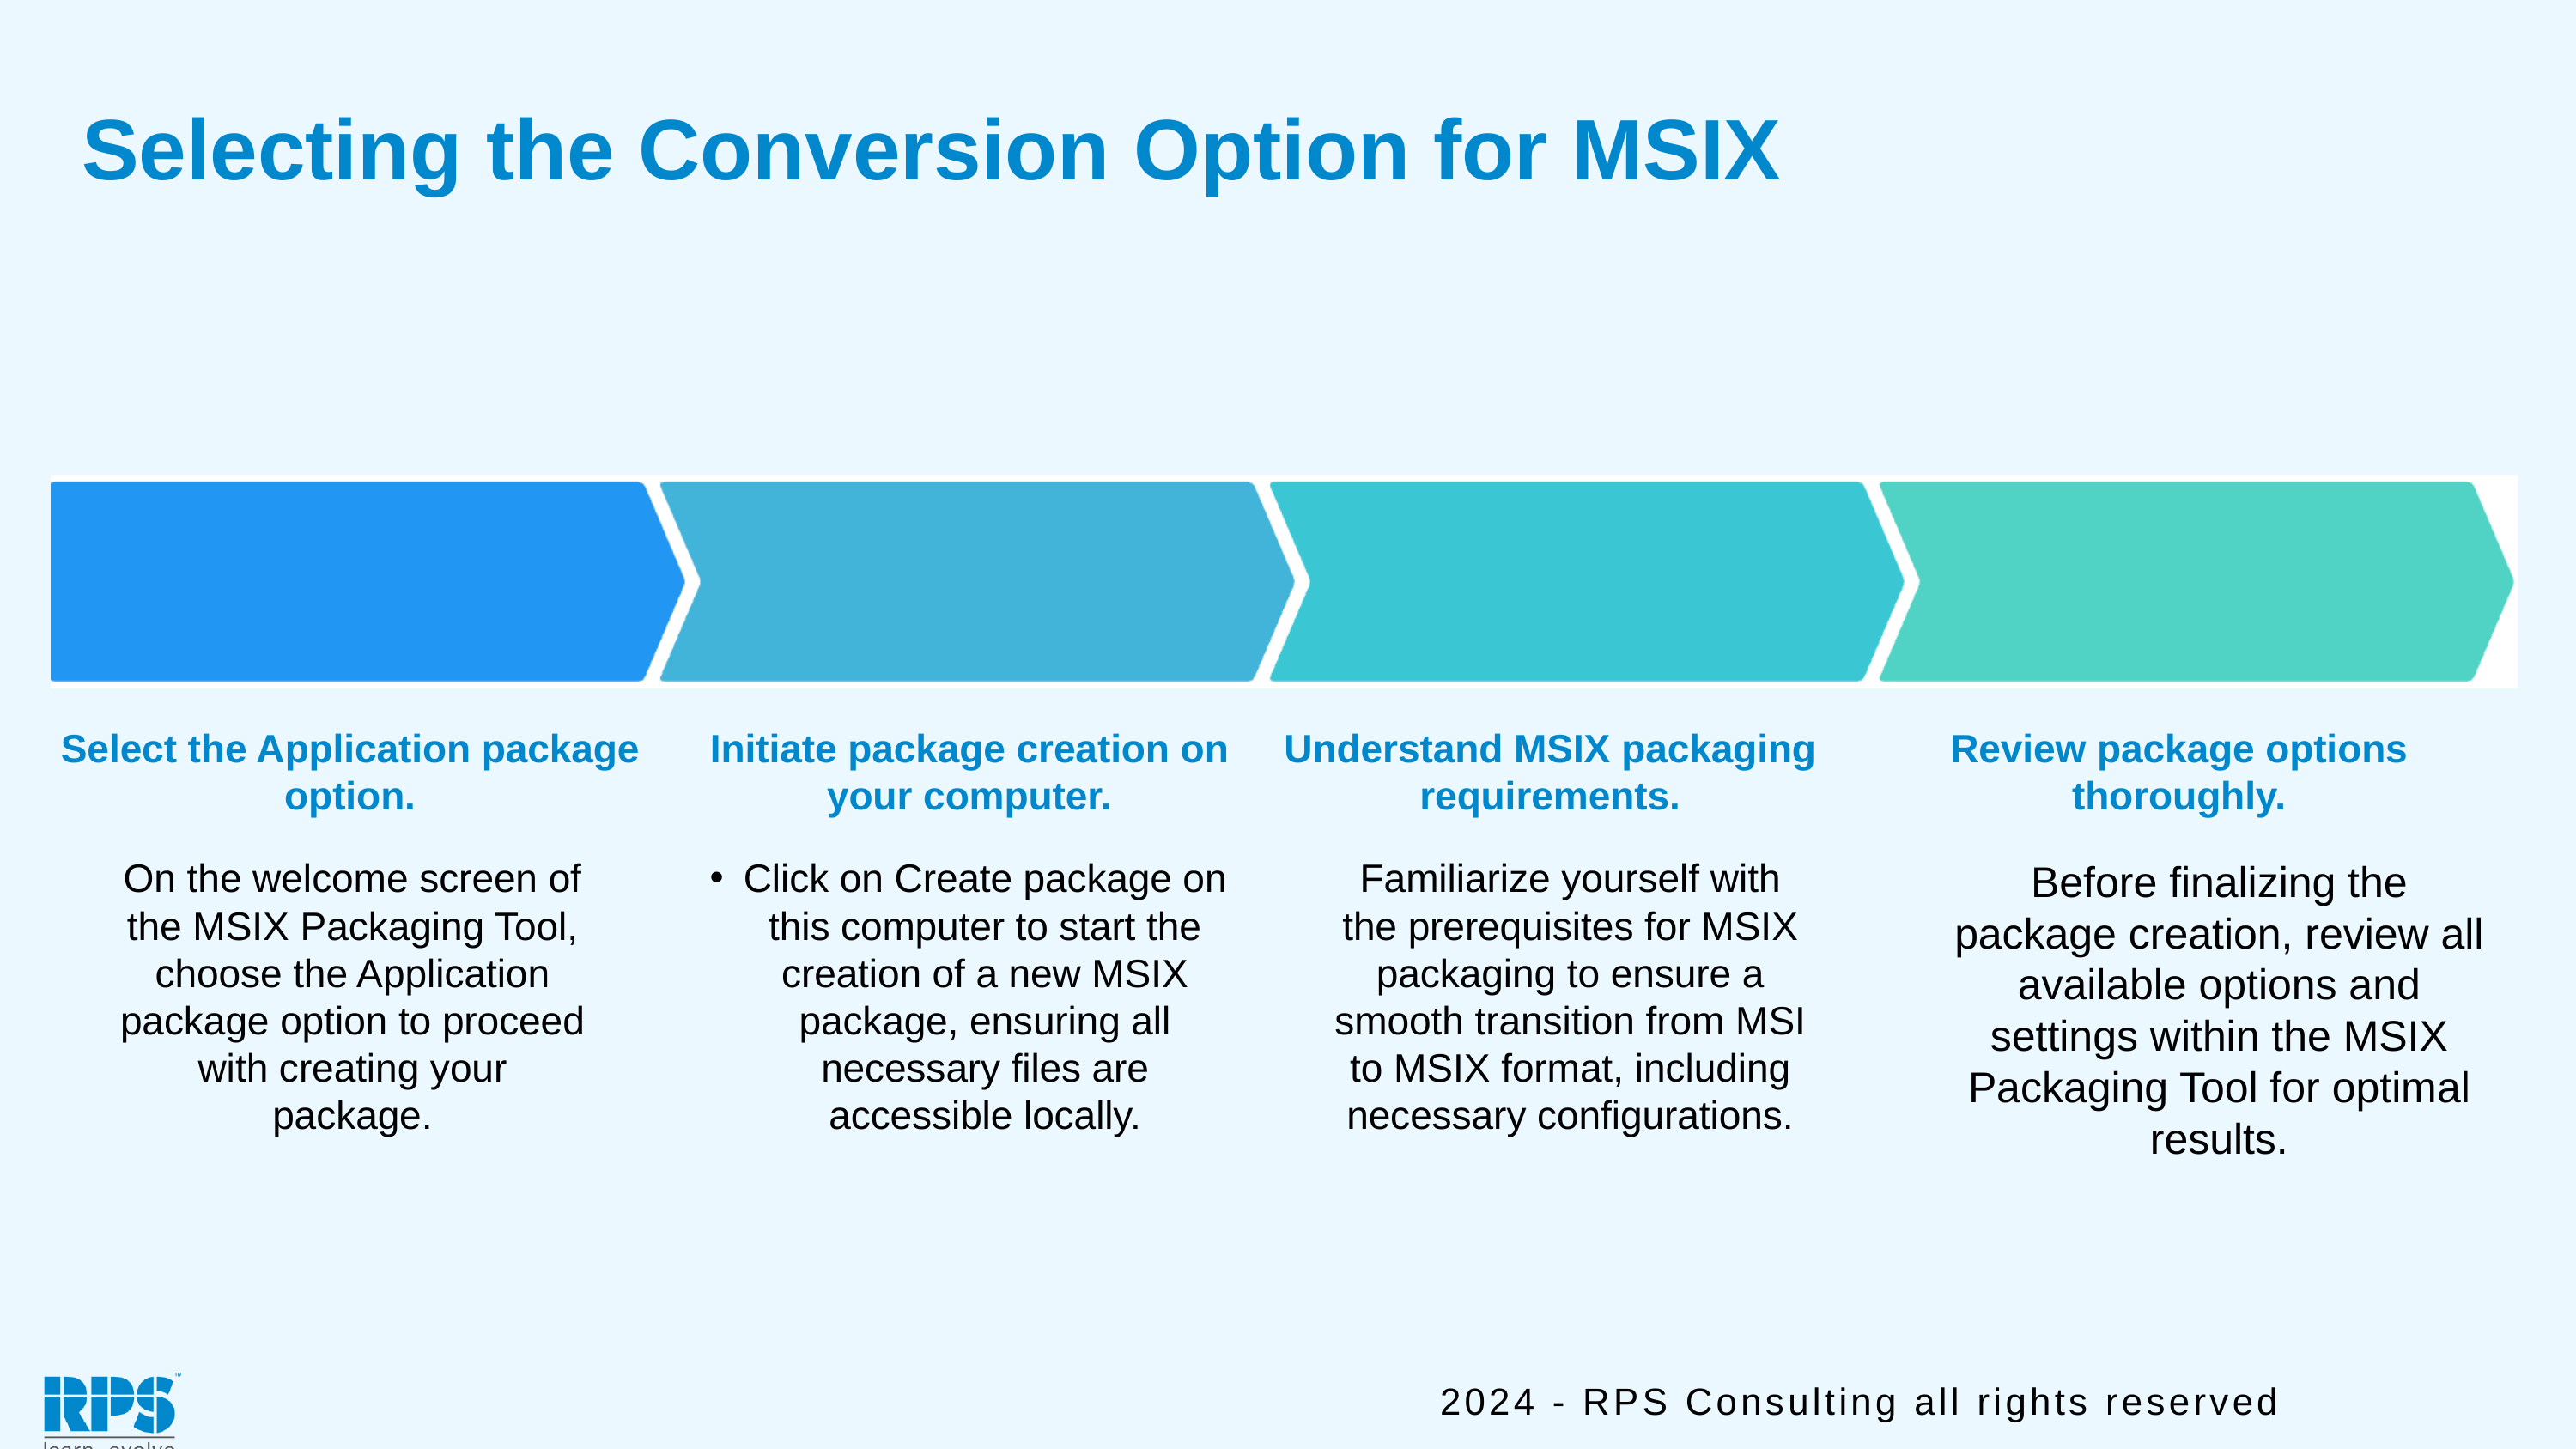

Selecting the Conversion Option for MSIX

Select the Application package option.
Initiate package creation on your computer.
Understand MSIX packaging requirements.
Review package options thoroughly.
On the welcome screen of the MSIX Packaging Tool, choose the Application package option to proceed with creating your package.
Click on Create package on this computer to start the creation of a new MSIX package, ensuring all necessary files are accessible locally.

Familiarize yourself with the prerequisites for MSIX packaging to ensure a smooth transition from MSI to MSIX format, including necessary configurations.
Before finalizing the package creation, review all available options and settings within the MSIX Packaging Tool for optimal results.
2024 - RPS Consulting all rights reserved